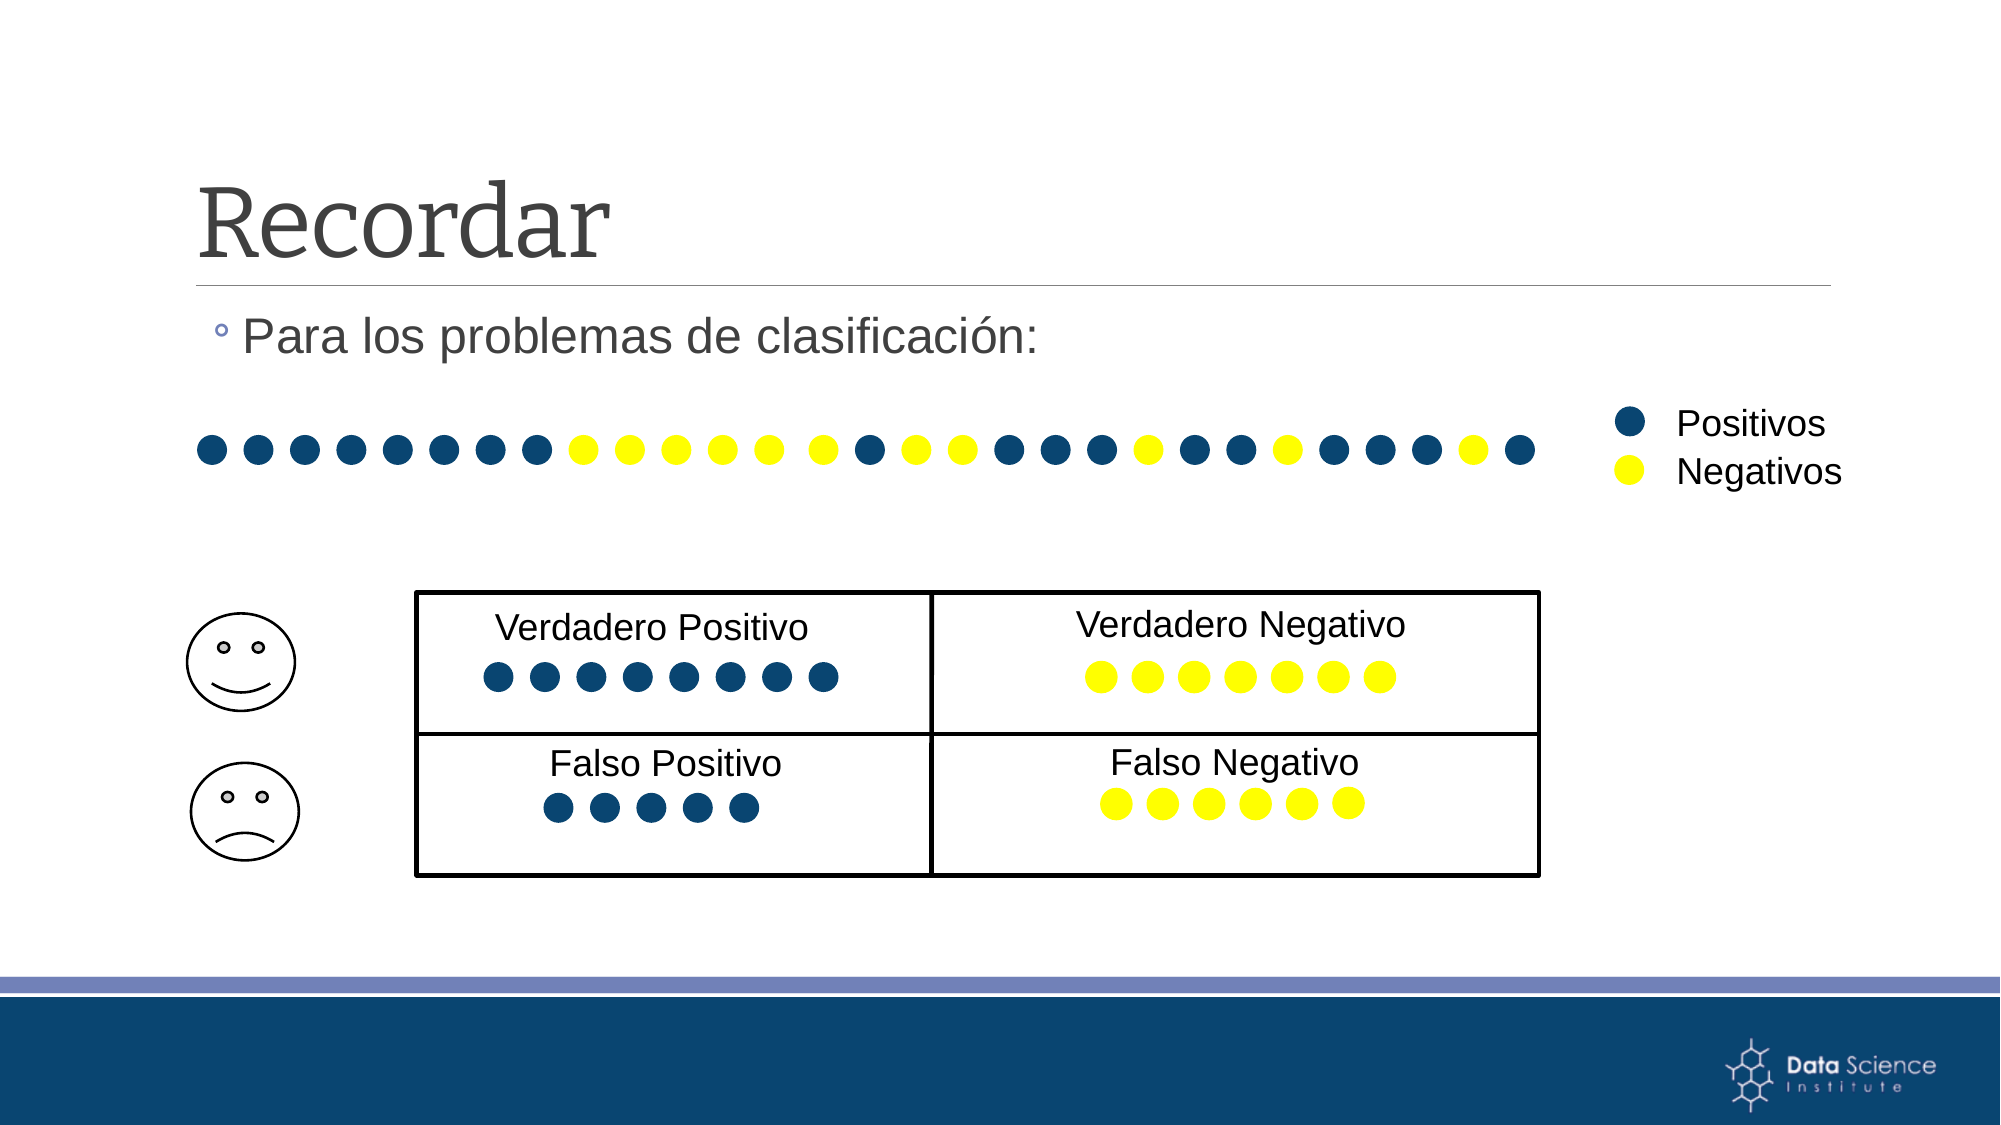

# Recordar
Para los problemas de clasificación:

Positivos

Negativos

Verdadero Negativo
Verdadero Positivo

Falso Negativo
Falso Positivo